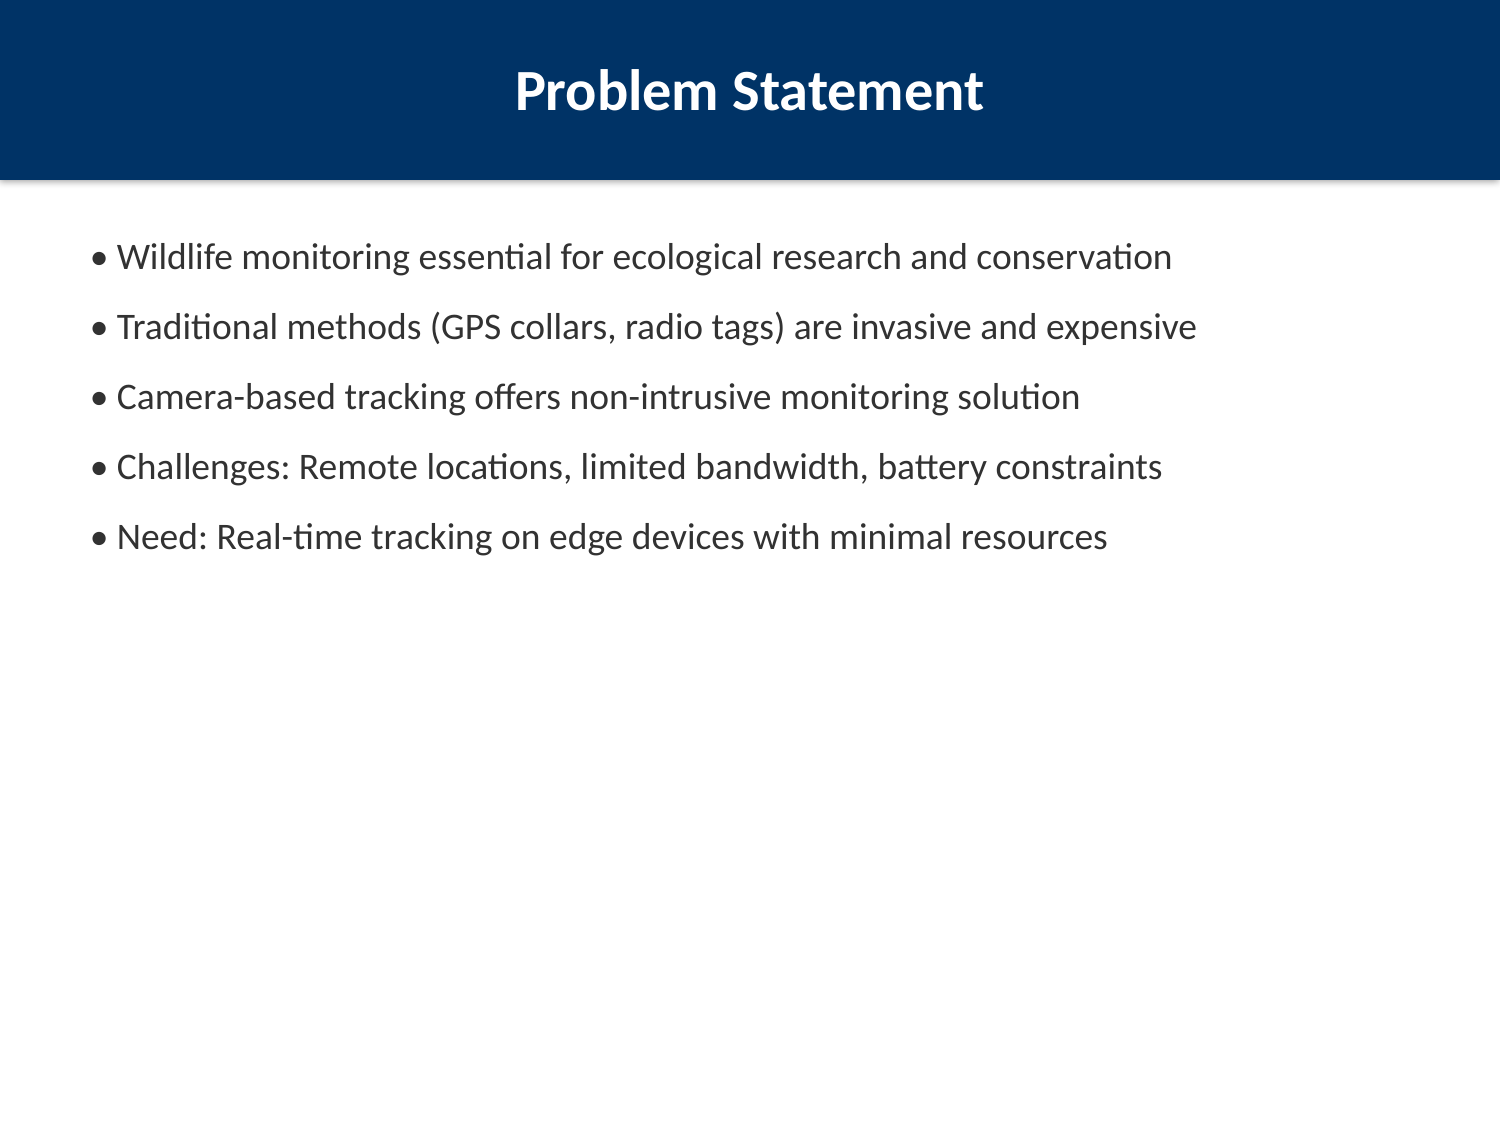

Problem Statement
• Wildlife monitoring essential for ecological research and conservation
• Traditional methods (GPS collars, radio tags) are invasive and expensive
• Camera-based tracking offers non-intrusive monitoring solution
• Challenges: Remote locations, limited bandwidth, battery constraints
• Need: Real-time tracking on edge devices with minimal resources